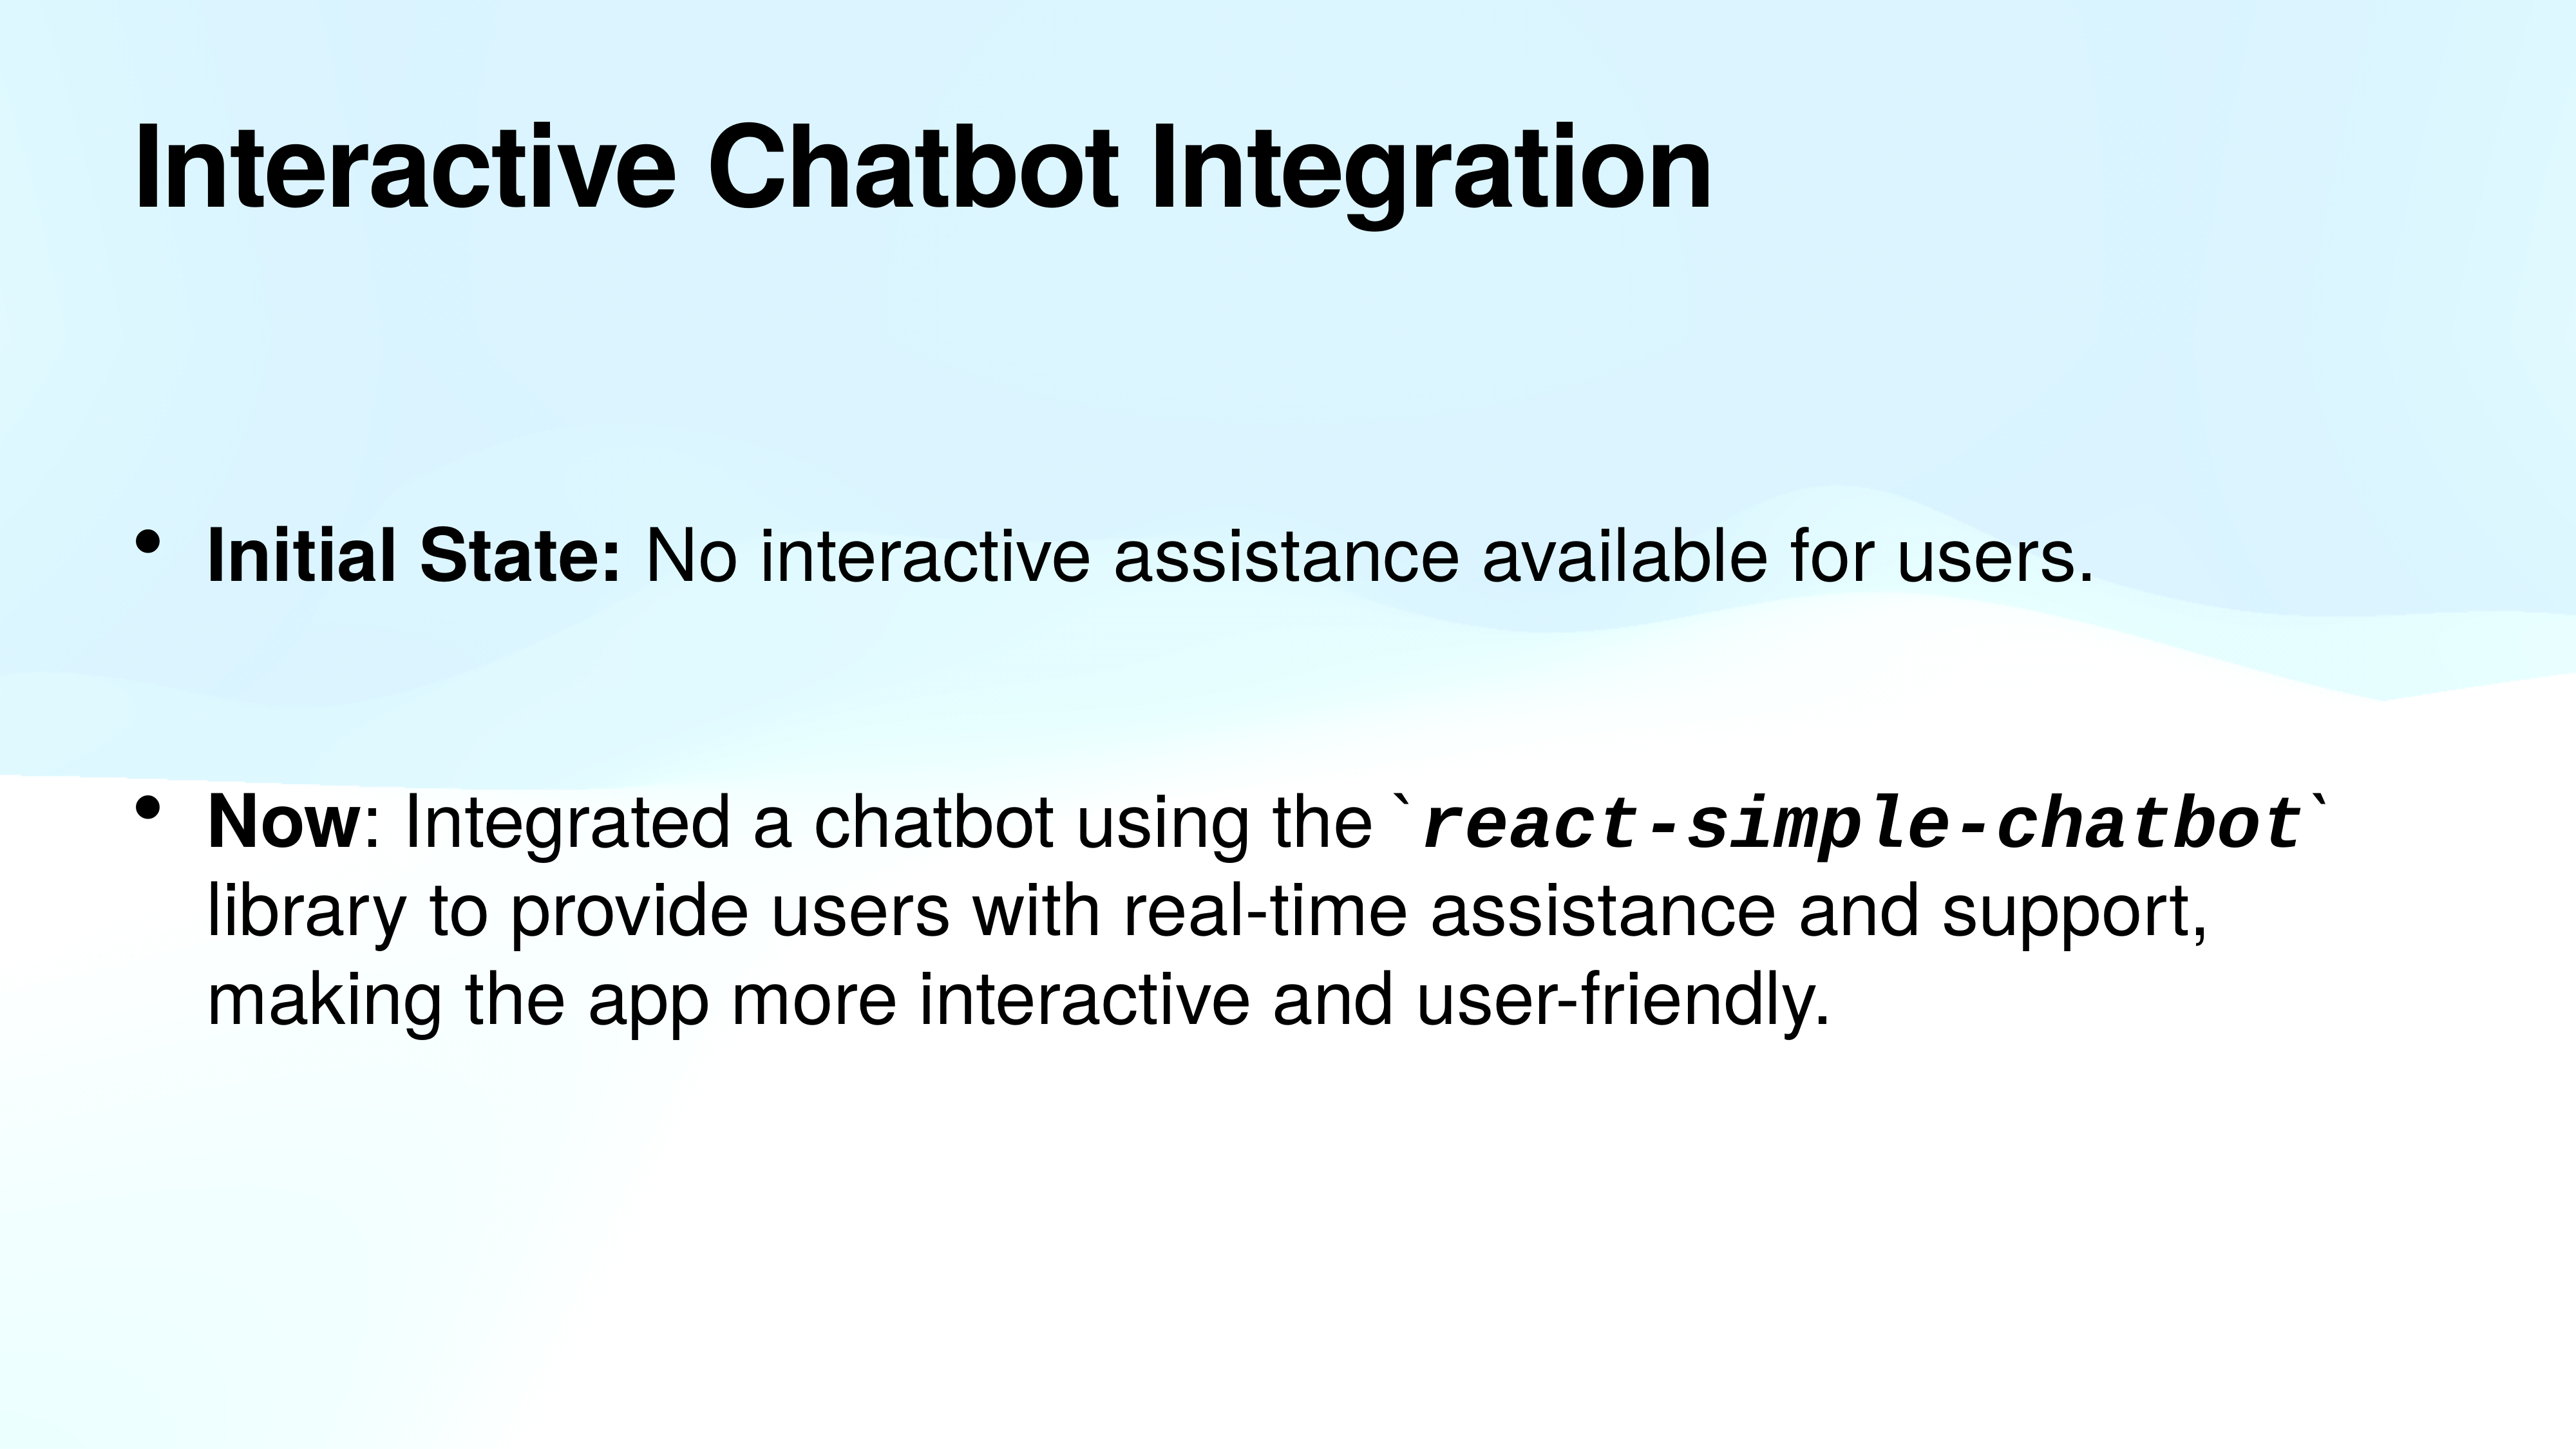

# Interactive Chatbot Integration
Initial State: No interactive assistance available for users.

Now: Integrated a chatbot using the `react-simple-chatbot` library to provide users with real-time assistance and support, making the app more interactive and user-friendly.